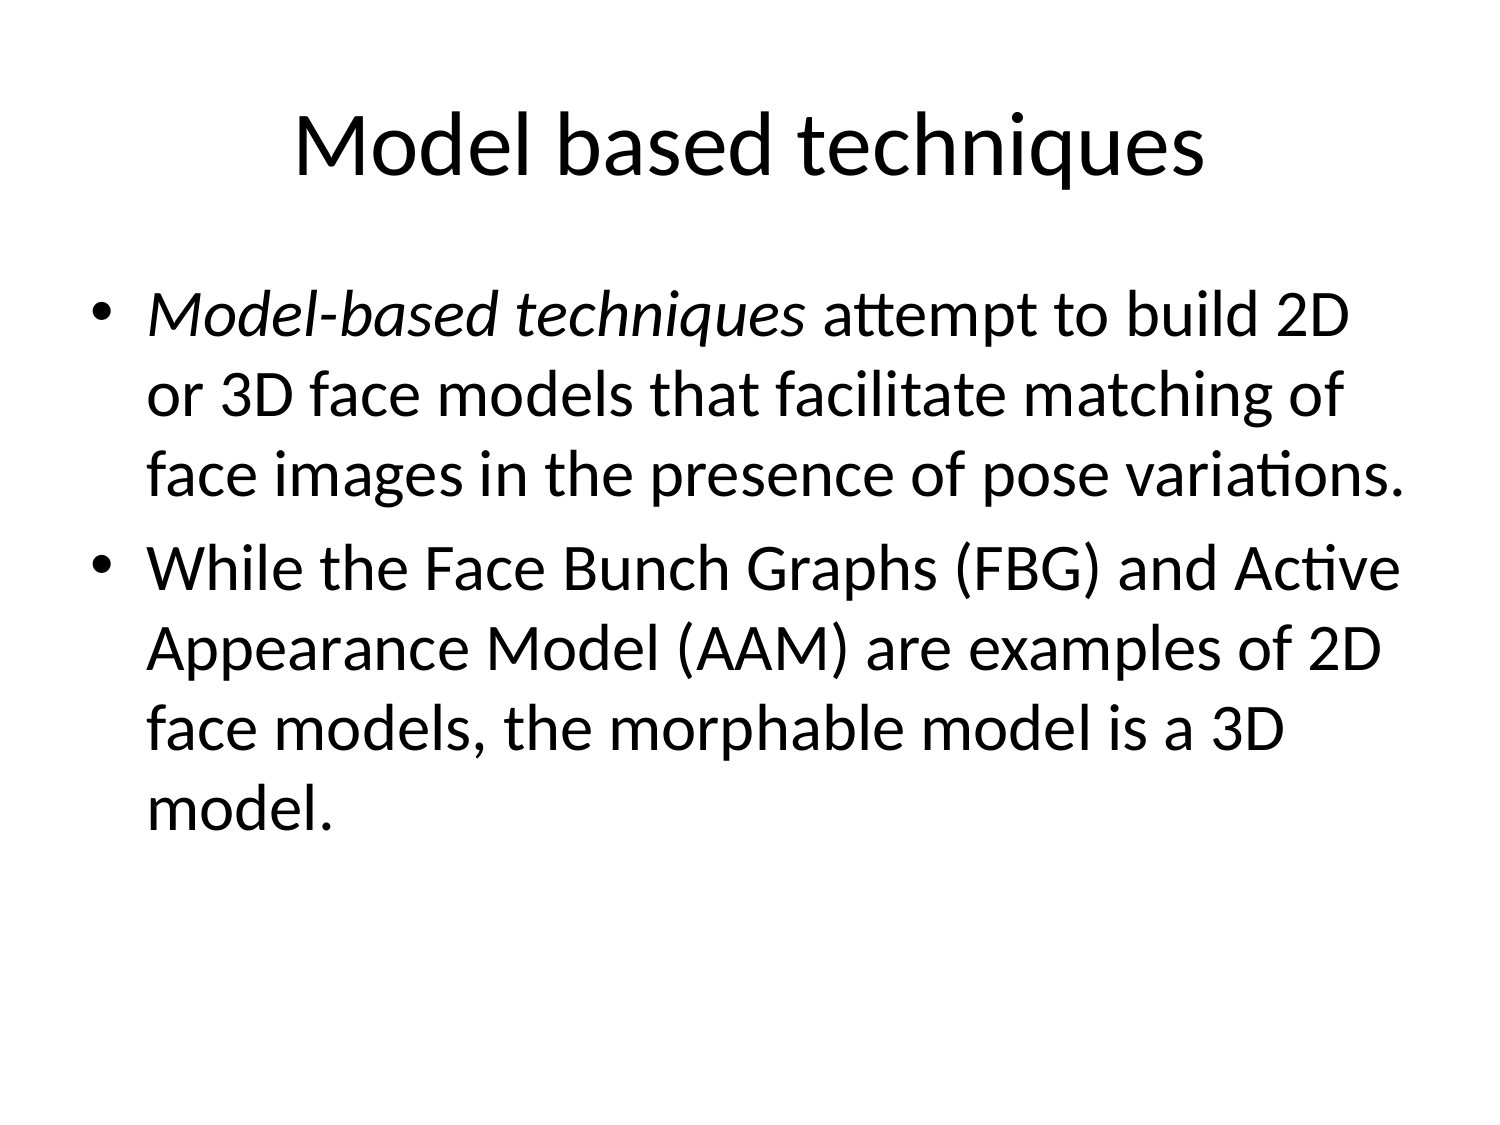

# Model based techniques
Model-based techniques attempt to build 2D or 3D face models that facilitate matching of face images in the presence of pose variations.
While the Face Bunch Graphs (FBG) and Active Appearance Model (AAM) are examples of 2D face models, the morphable model is a 3D model.